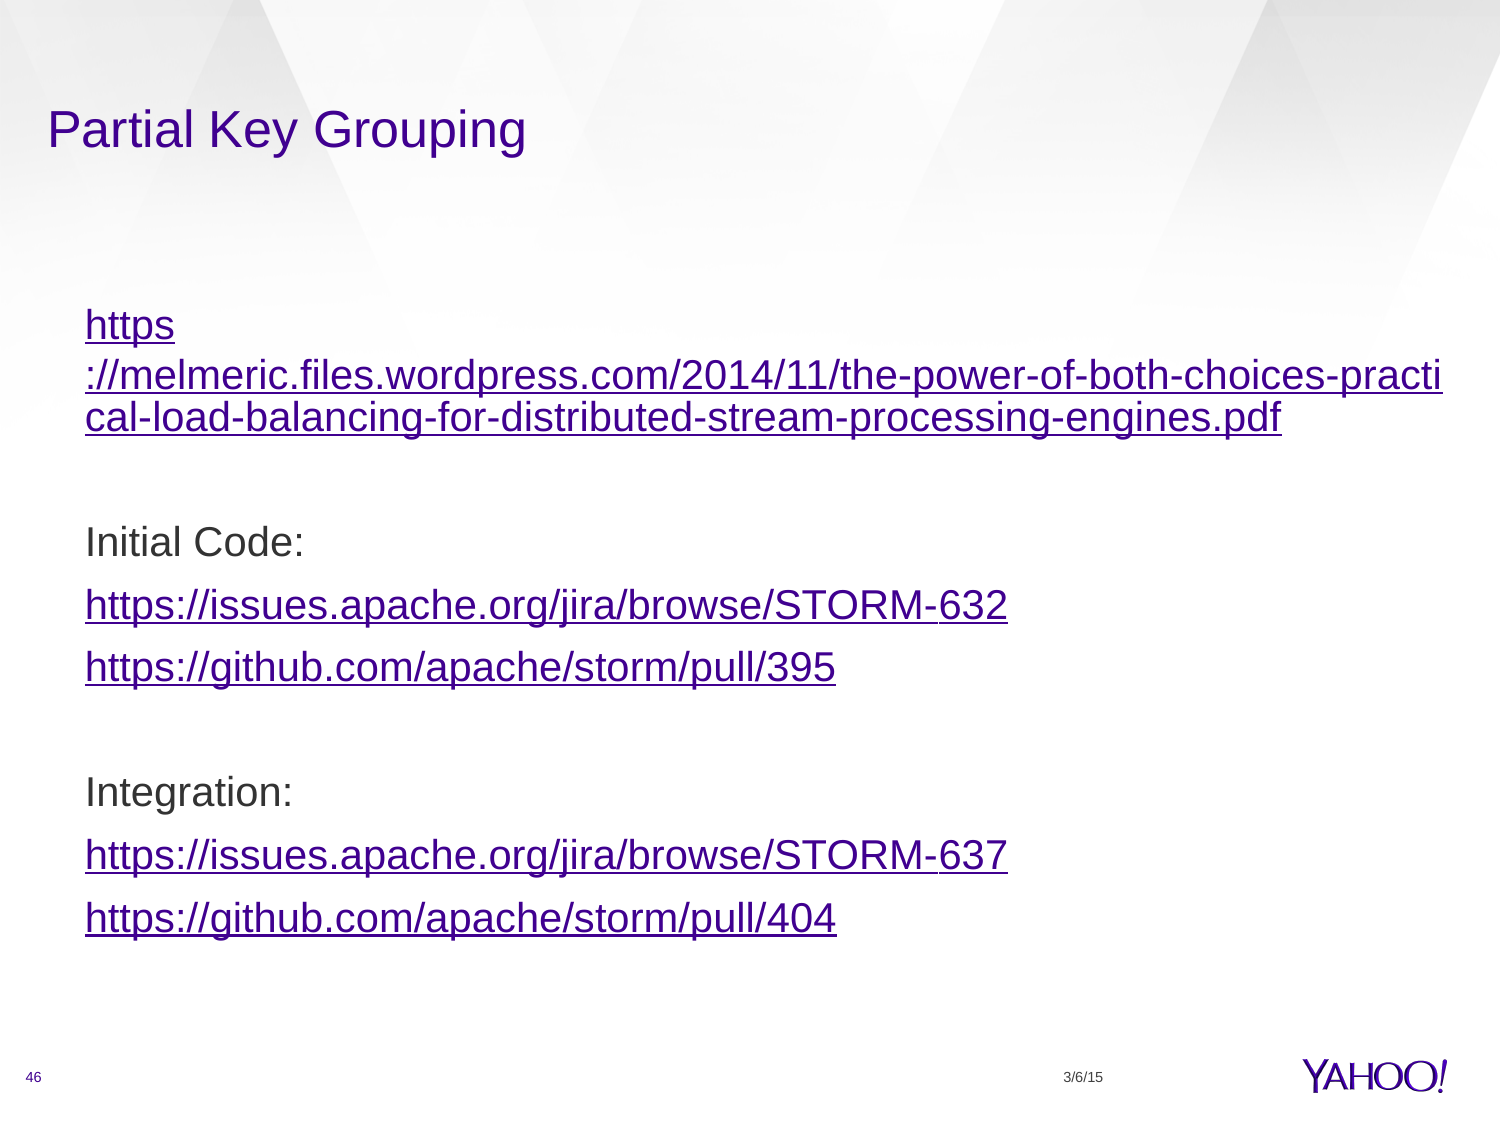

# Partial Key Grouping
https://melmeric.files.wordpress.com/2014/11/the-power-of-both-choices-practical-load-balancing-for-distributed-stream-processing-engines.pdf

Initial Code:
https://issues.apache.org/jira/browse/STORM-632
https://github.com/apache/storm/pull/395

Integration:
https://issues.apache.org/jira/browse/STORM-637
https://github.com/apache/storm/pull/404
46
3/6/15